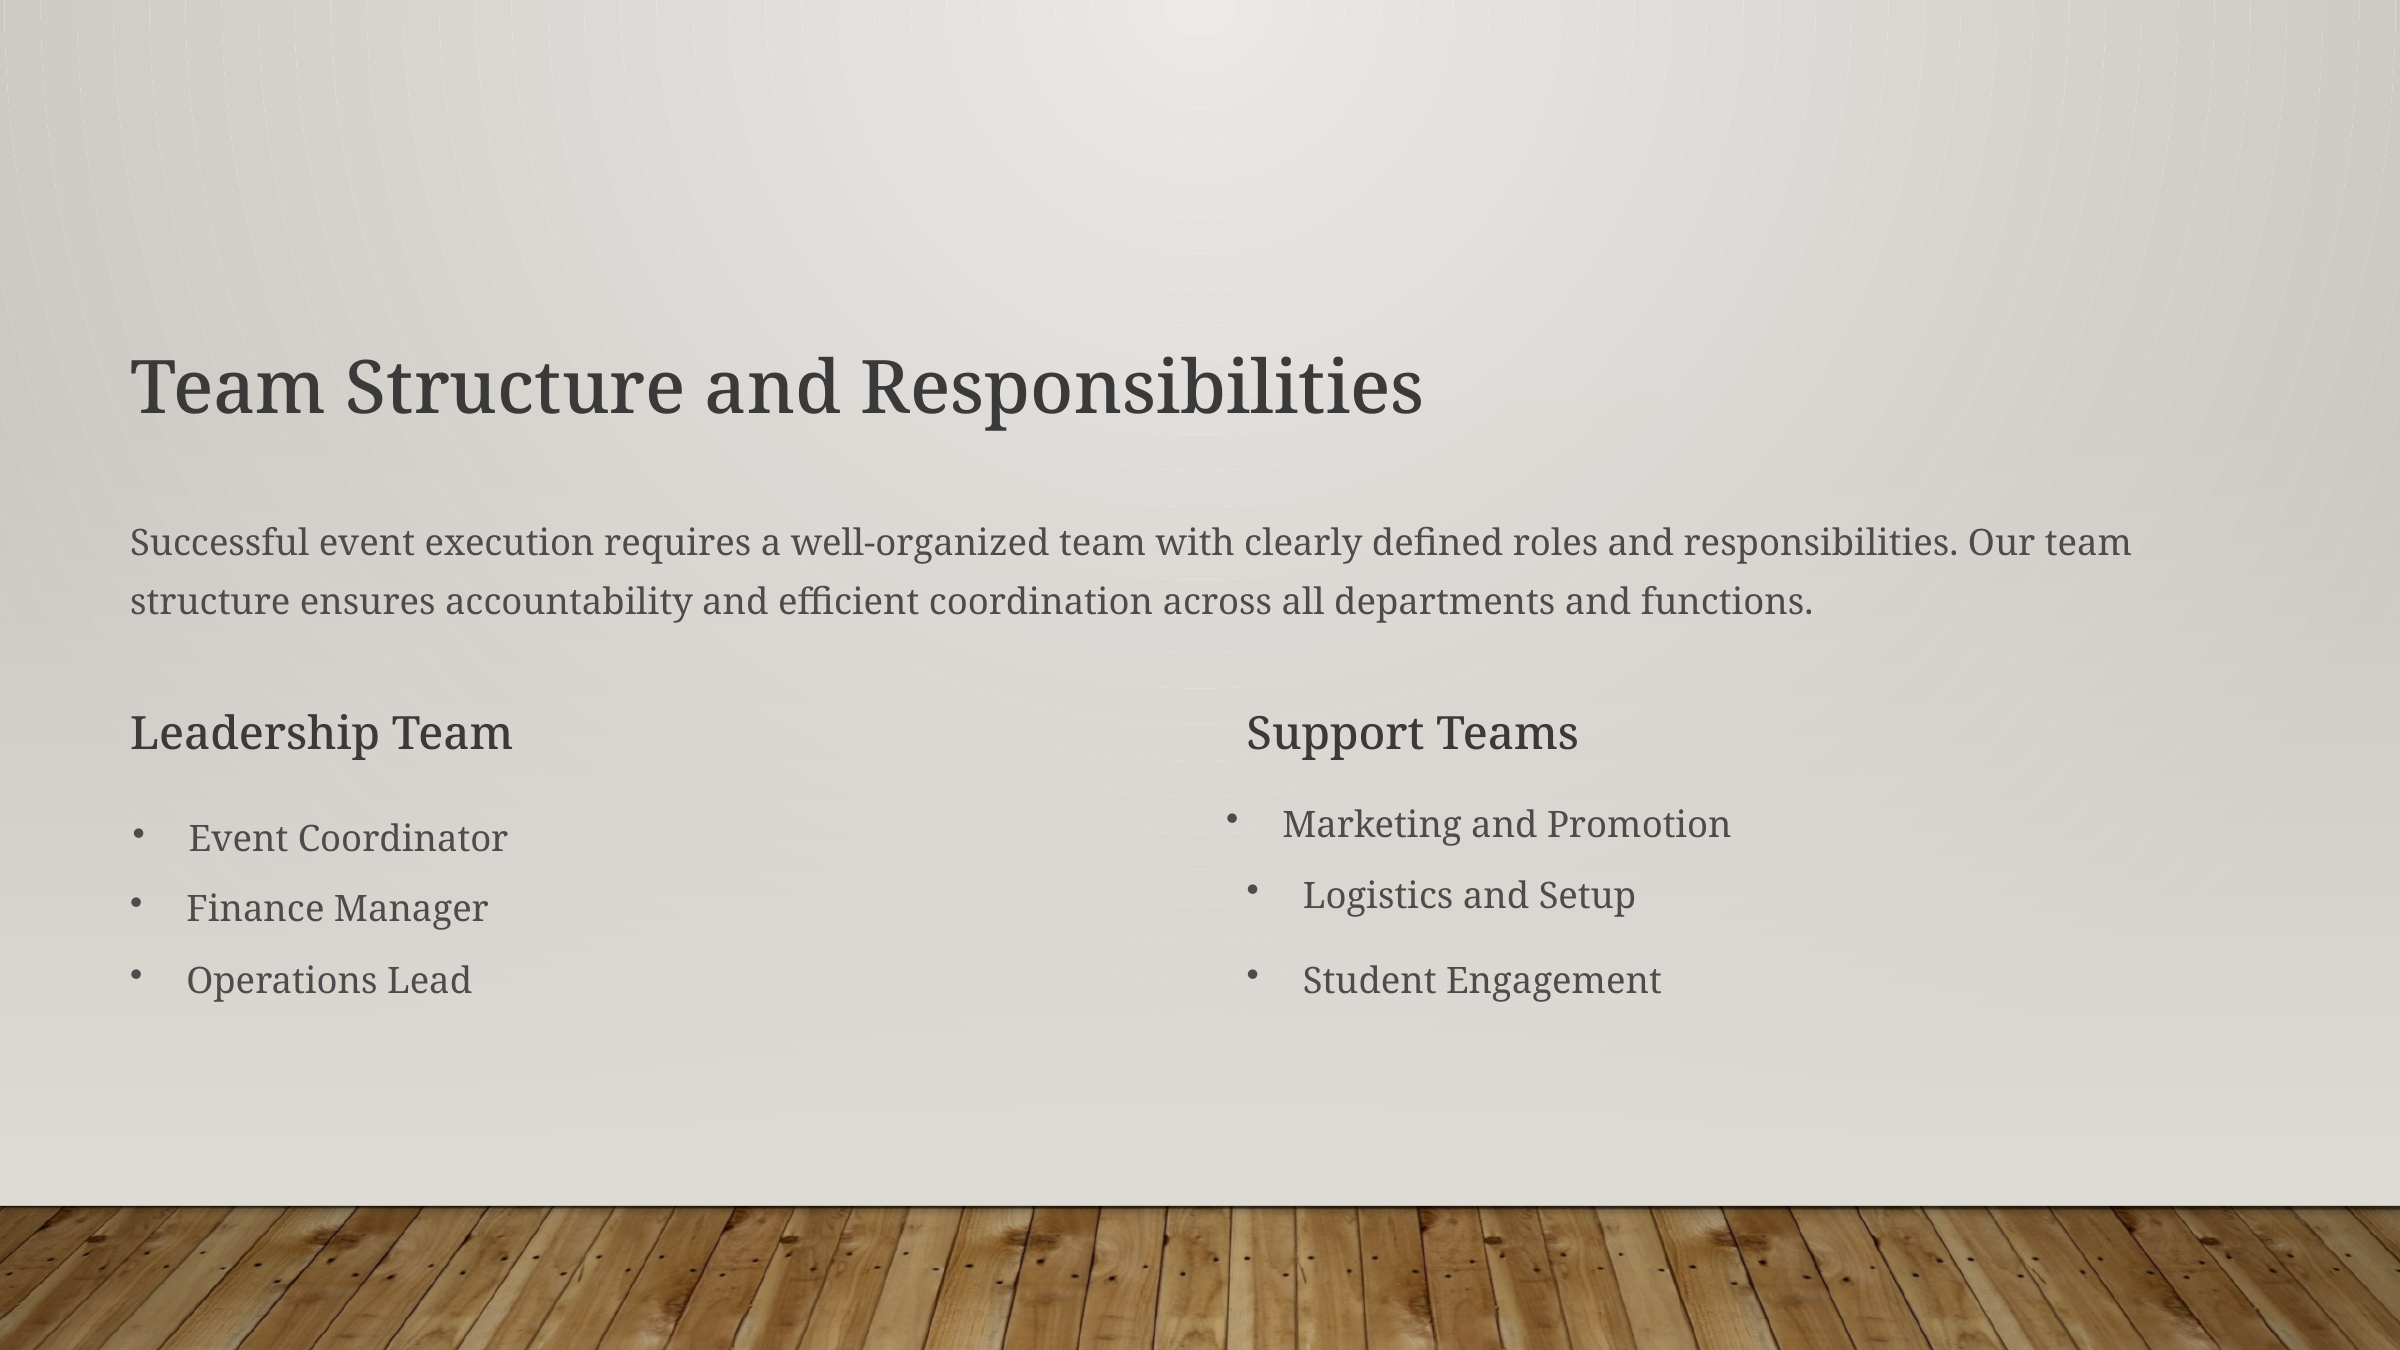

Team Structure and Responsibilities
Successful event execution requires a well-organized team with clearly defined roles and responsibilities. Our team structure ensures accountability and efficient coordination across all departments and functions.
Leadership Team
Support Teams
Marketing and Promotion
Event Coordinator
Logistics and Setup
Finance Manager
Operations Lead
Student Engagement